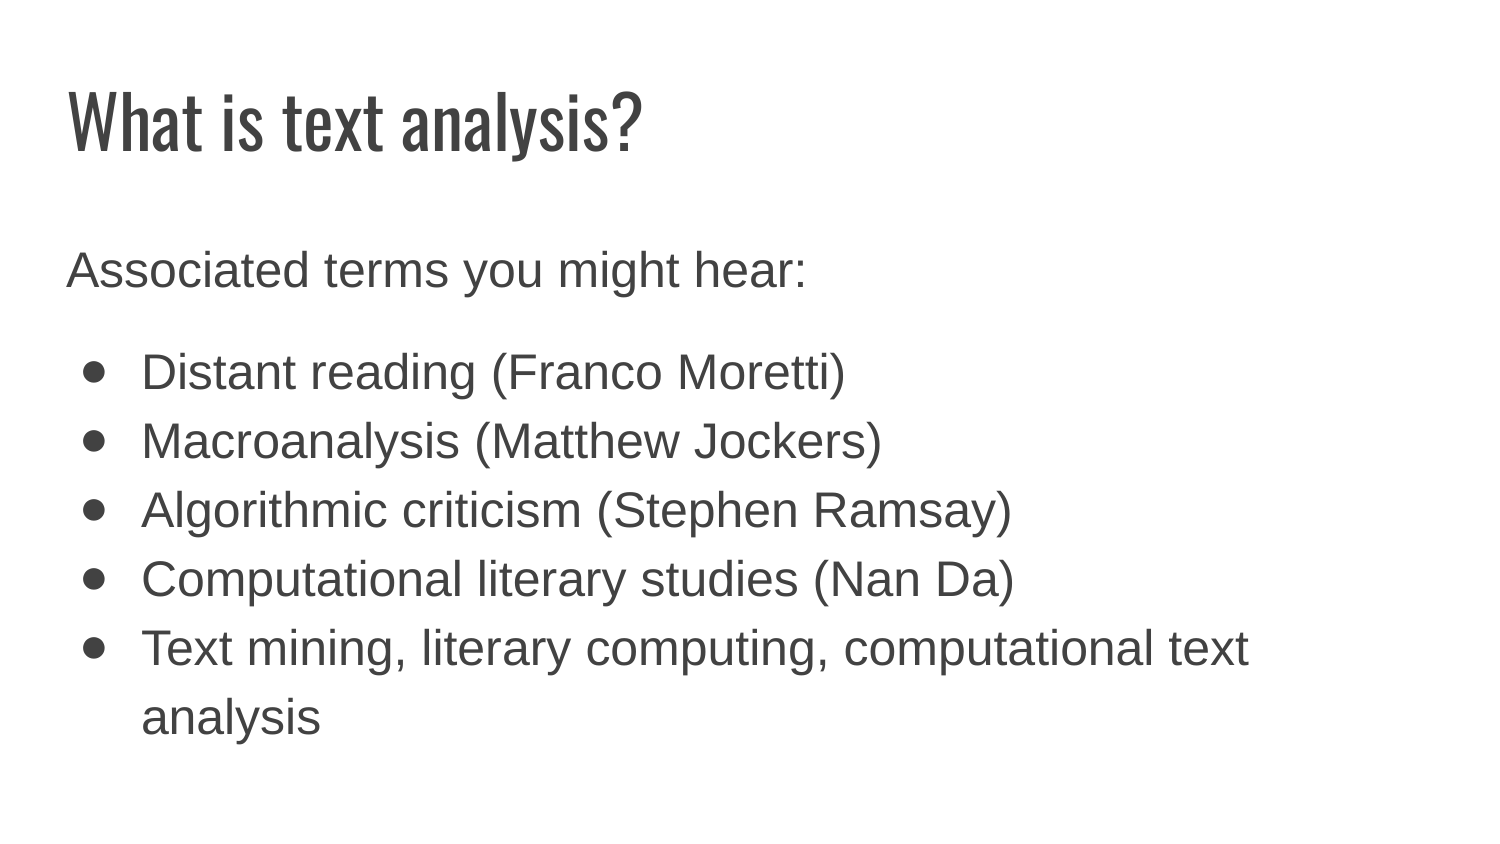

# What is text analysis?
Associated terms you might hear:
Distant reading (Franco Moretti)
Macroanalysis (Matthew Jockers)
Algorithmic criticism (Stephen Ramsay)
Computational literary studies (Nan Da)
Text mining, literary computing, computational text analysis